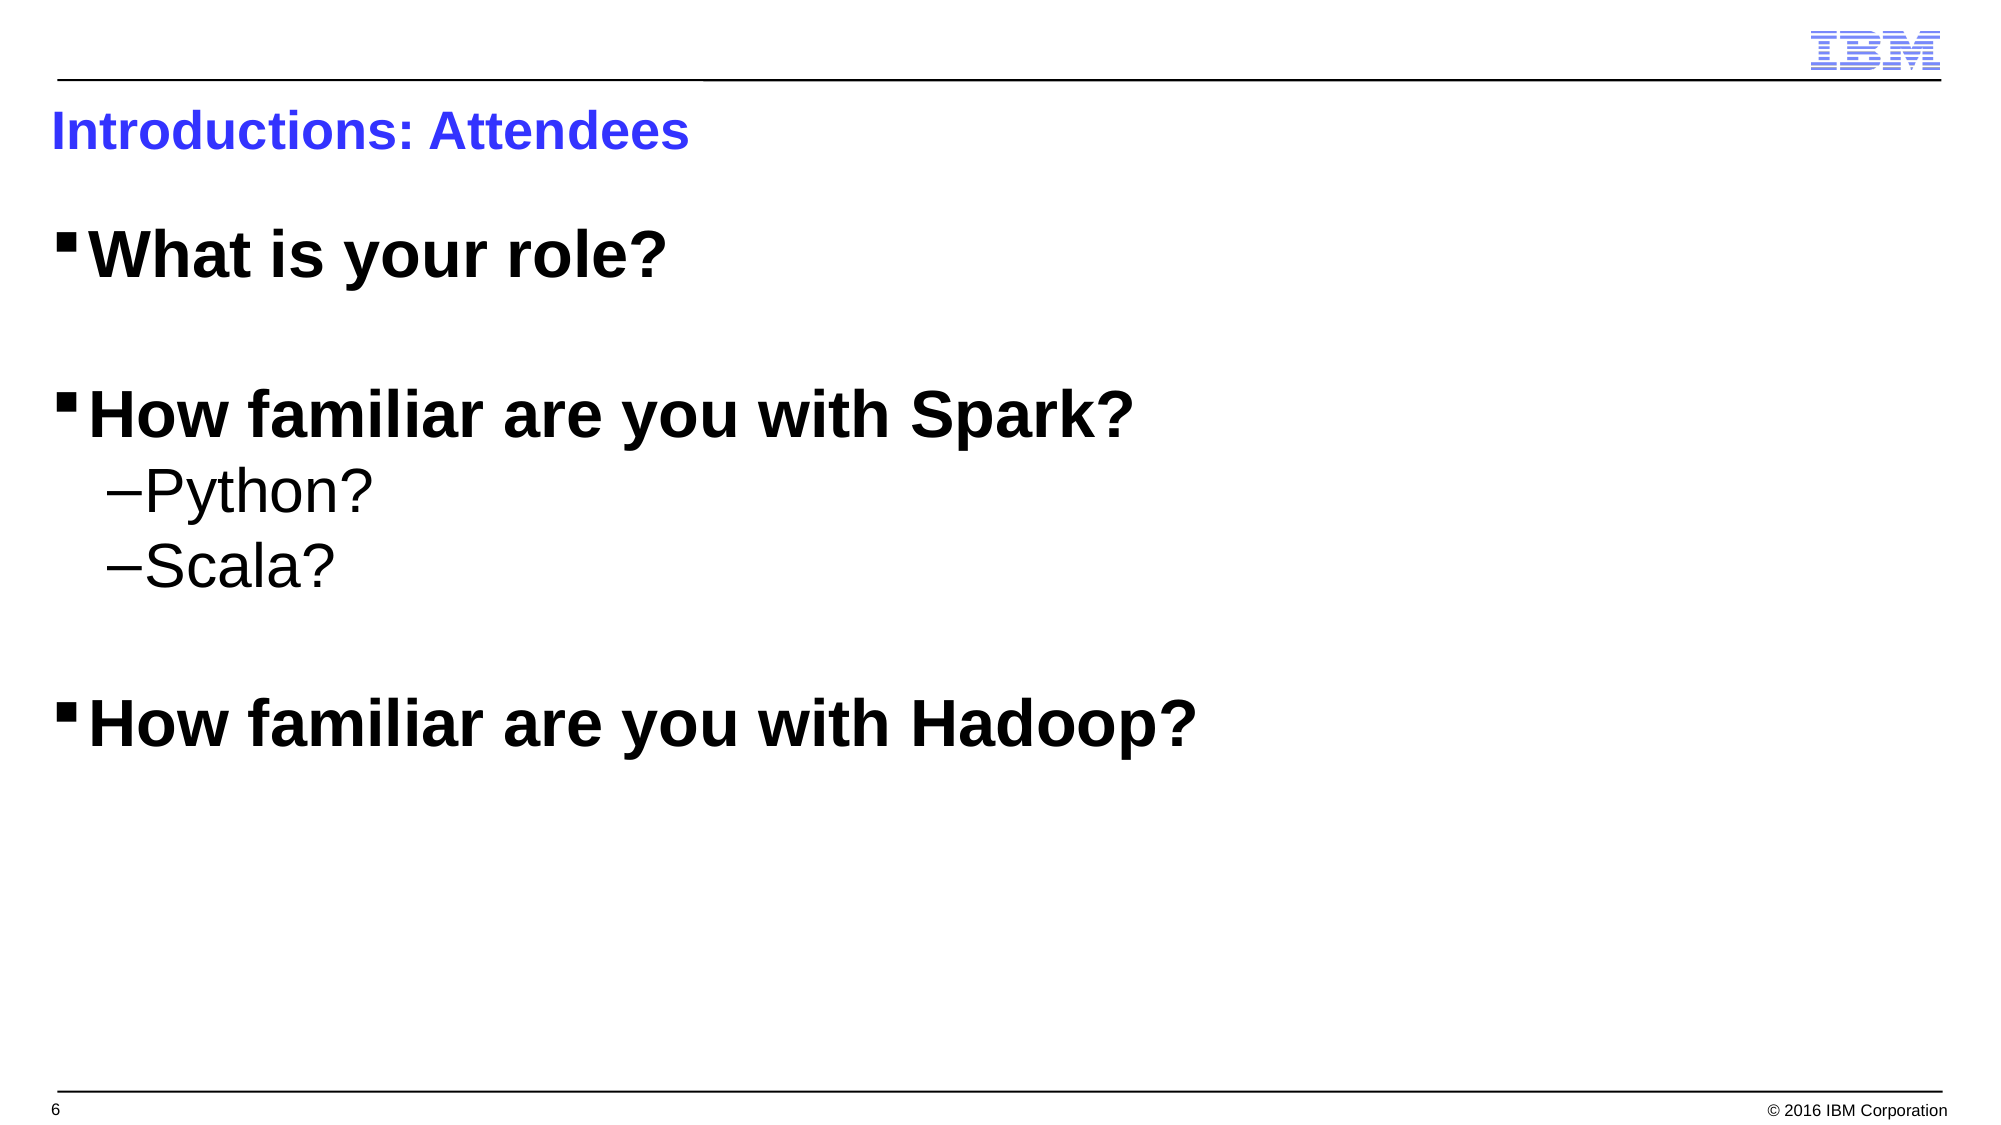

# Introductions: Attendees
What is your role?

How familiar are you with Spark?
Python?
Scala?

How familiar are you with Hadoop?